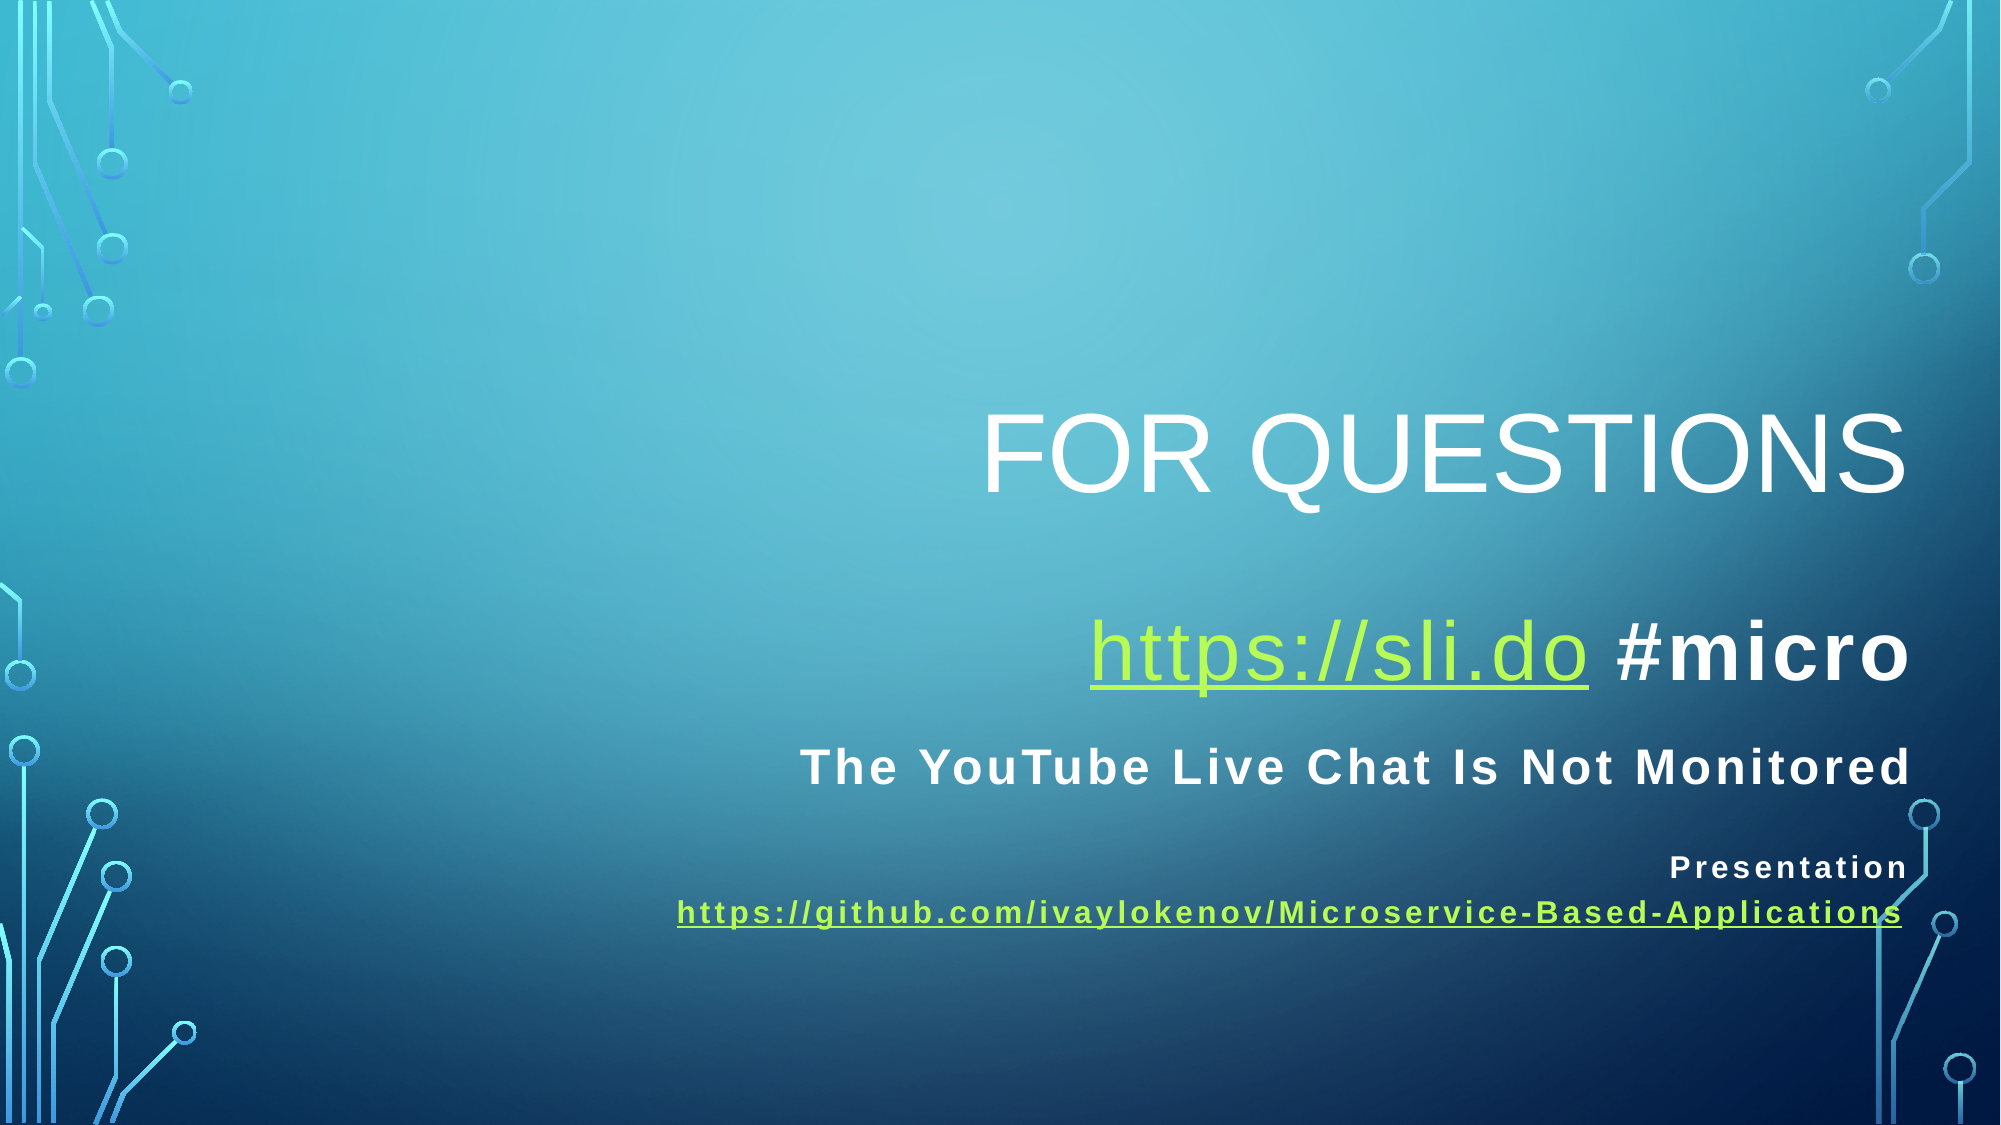

# For questions
https://sli.do #micro
The YouTube Live Chat Is Not Monitored
Presentation
 https://github.com/ivaylokenov/Microservice-Based-Applications